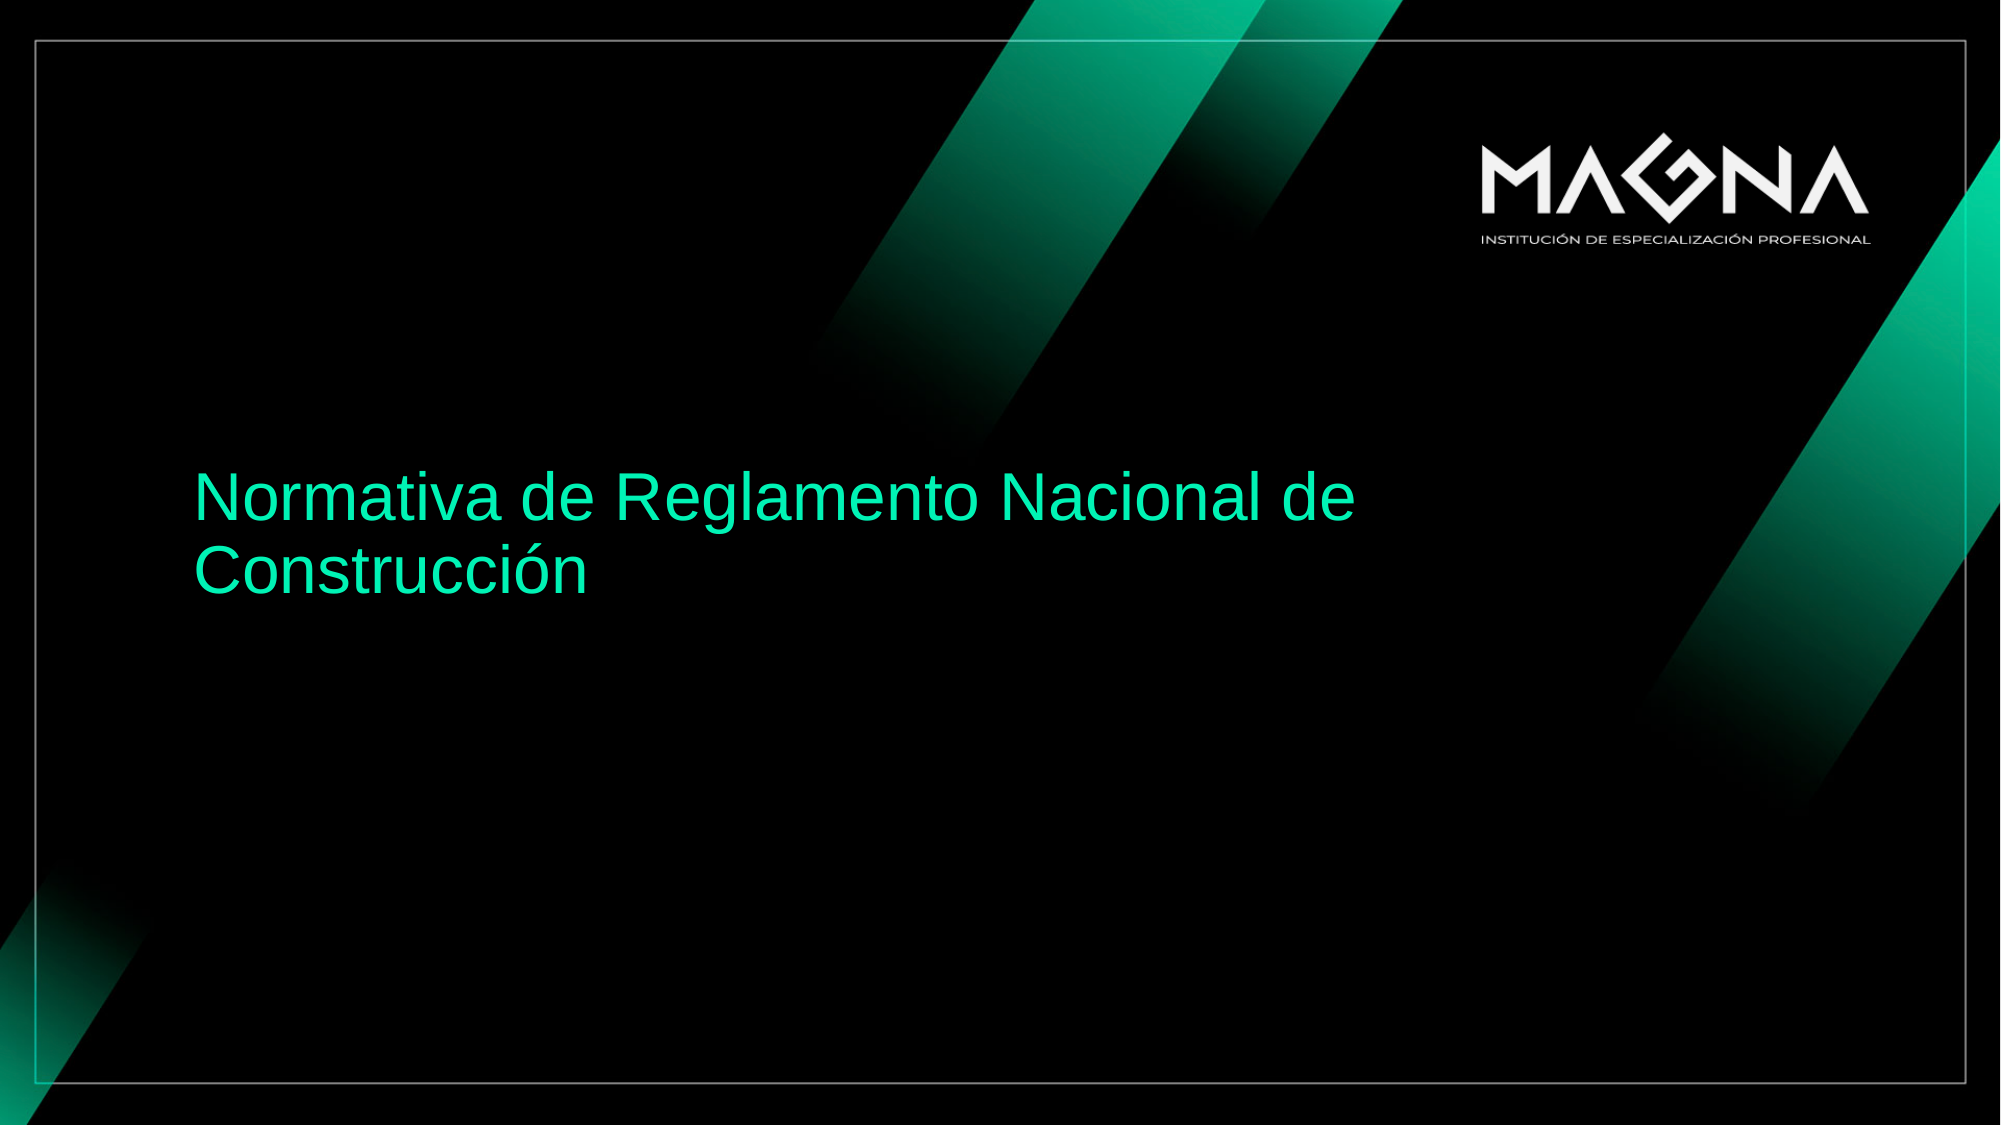

# Normativa de Reglamento Nacional de Construcción